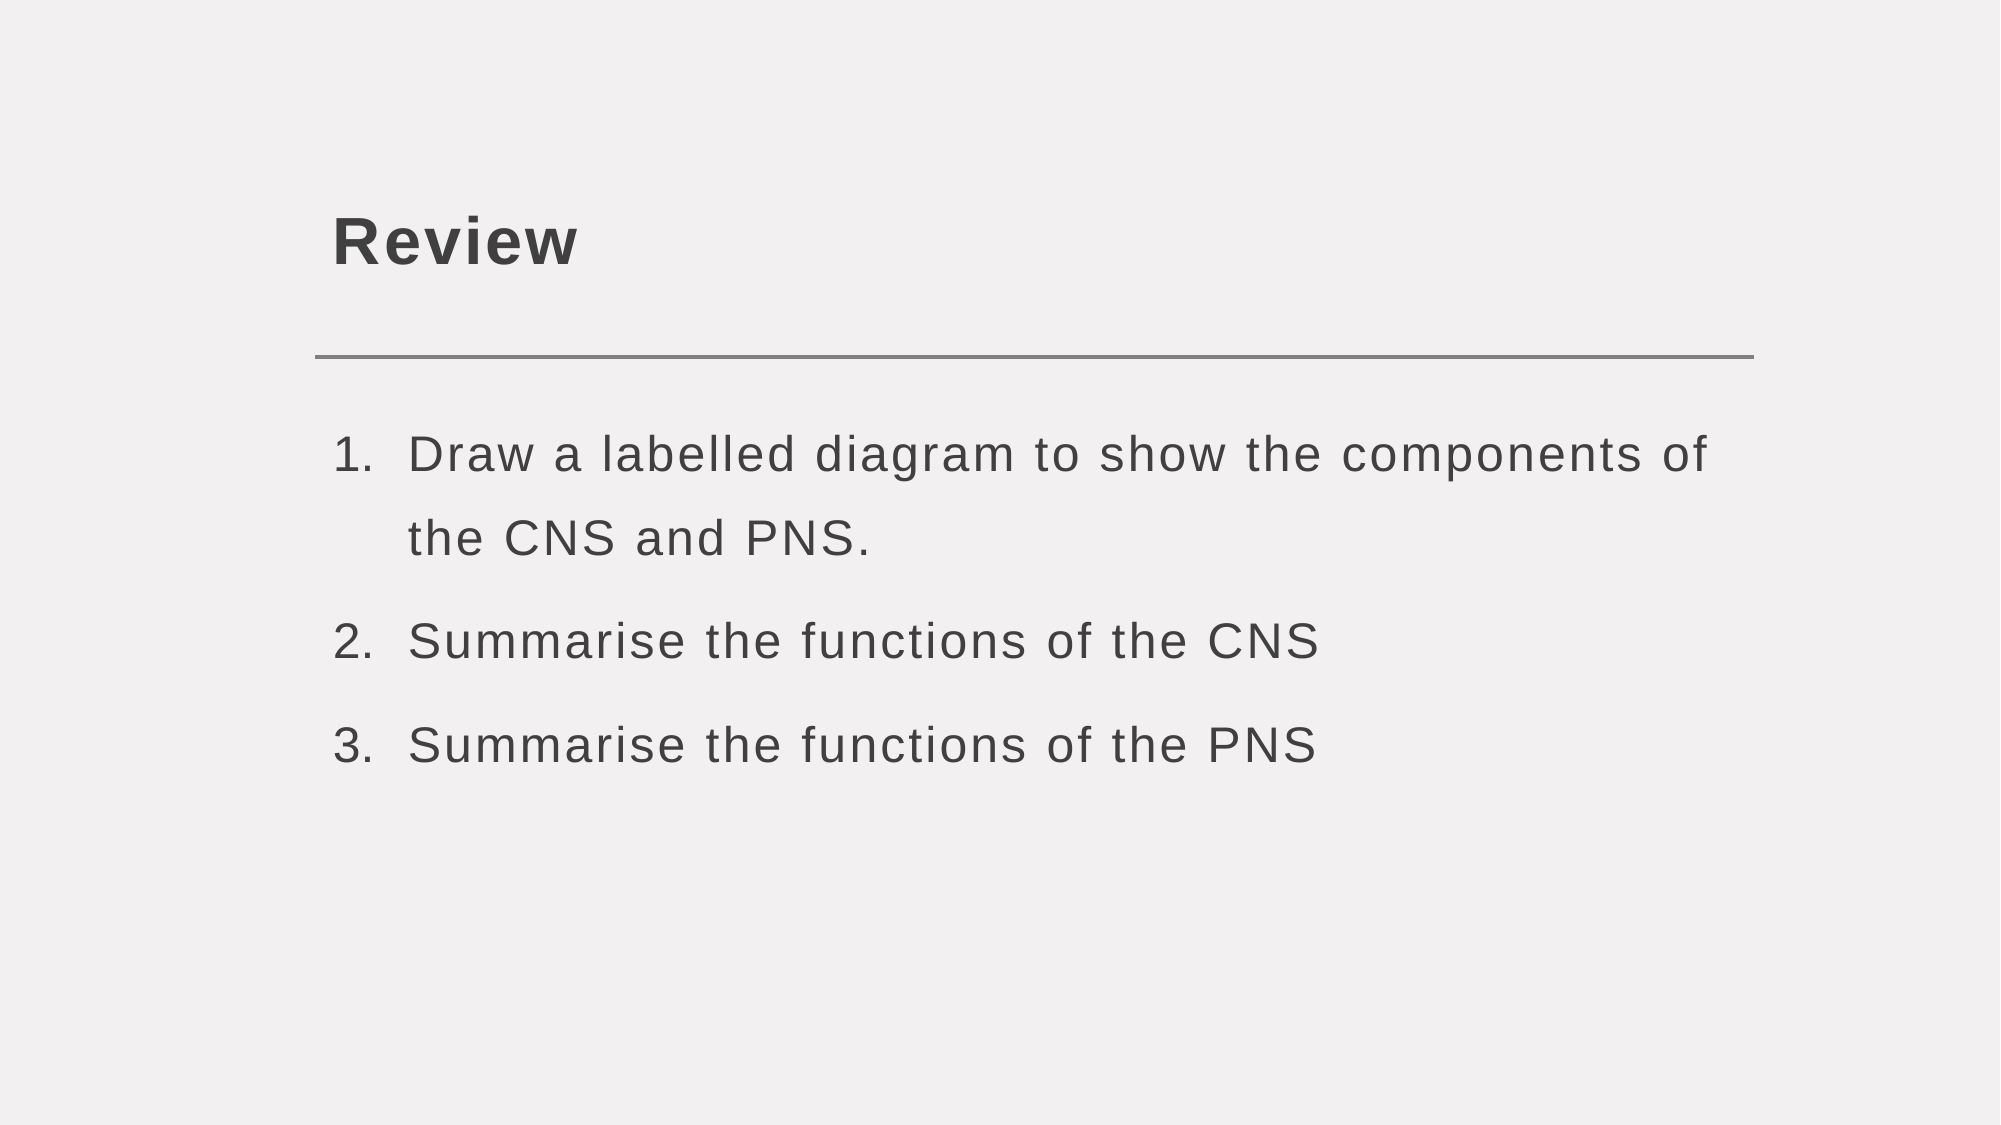

# Review
Draw a labelled diagram to show the components of the CNS and PNS.
Summarise the functions of the CNS
Summarise the functions of the PNS